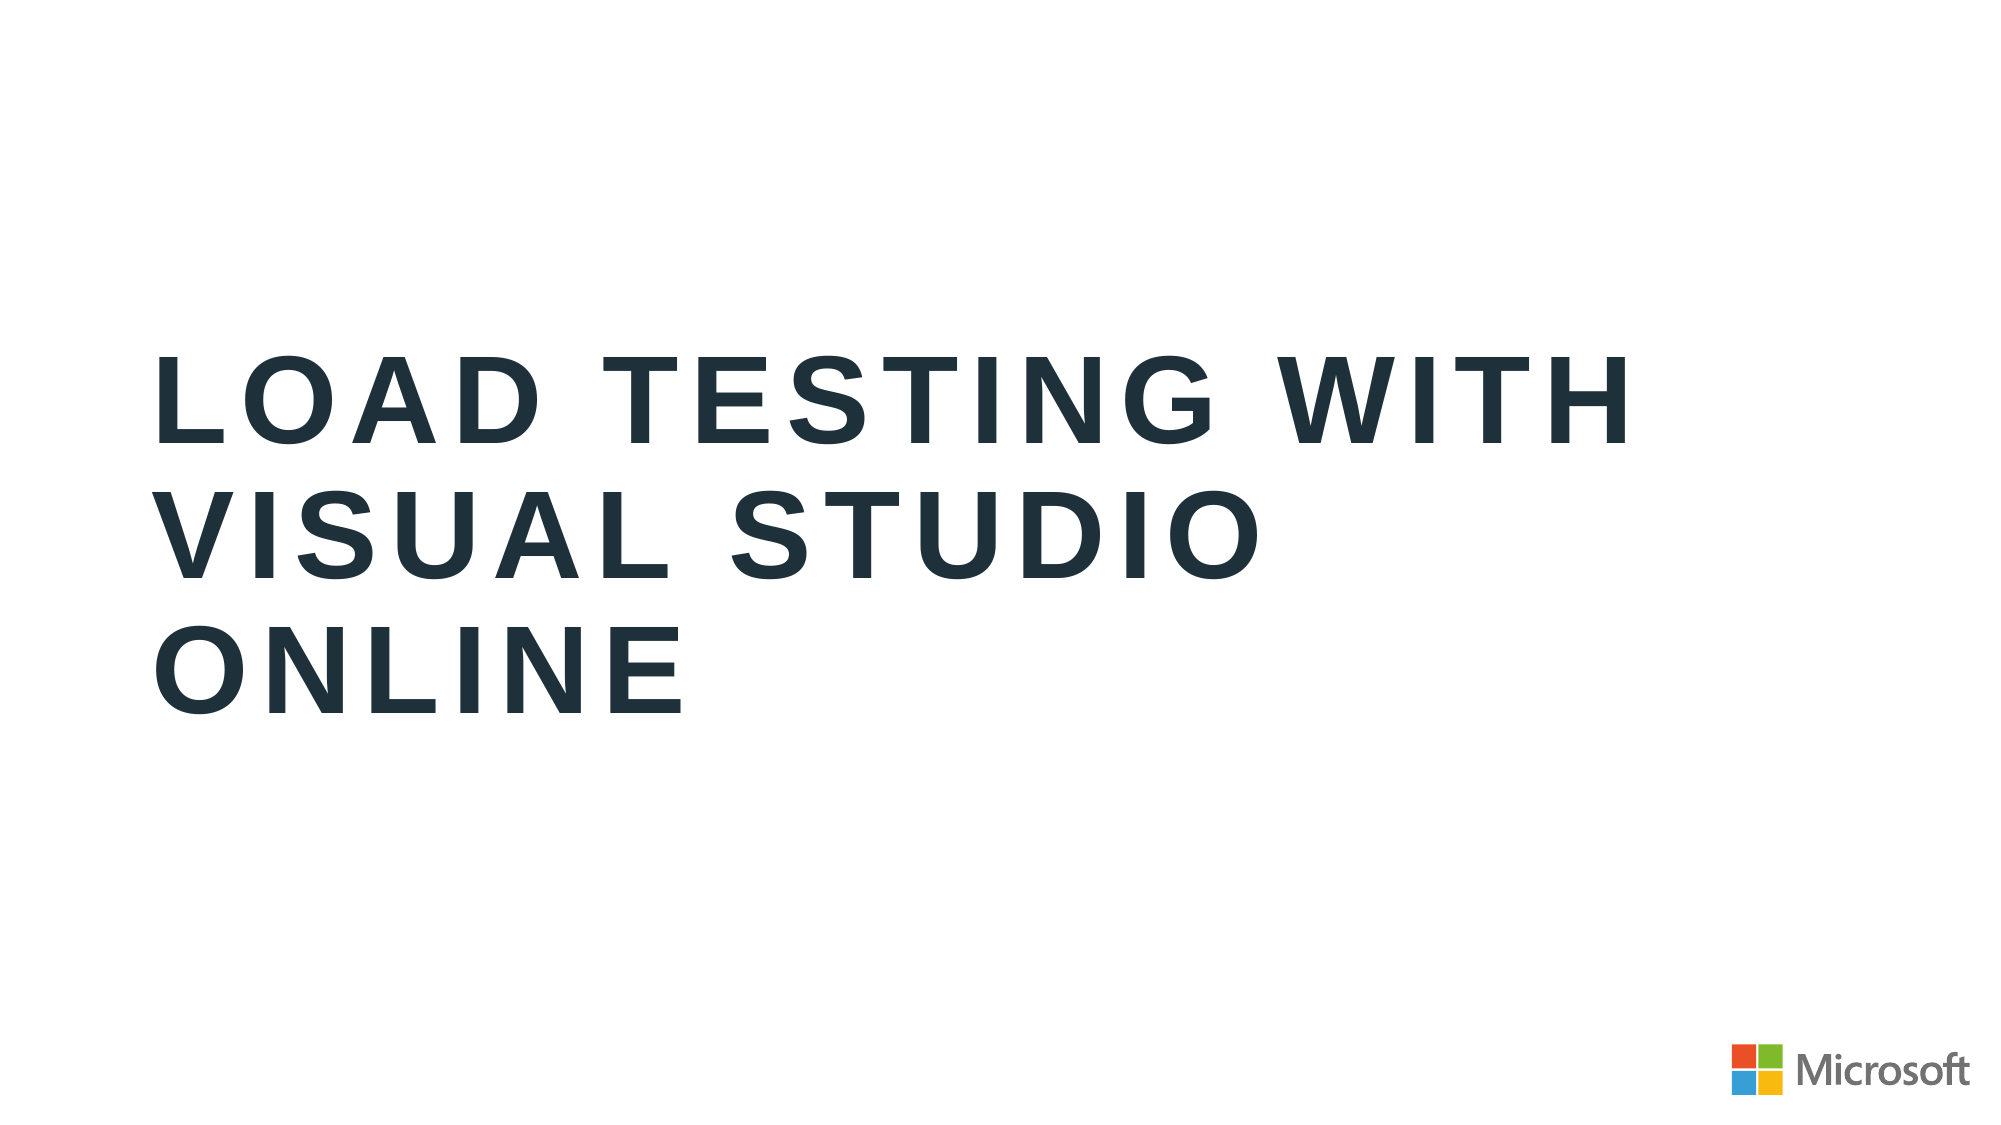

# Load Testing with Visual studio Online